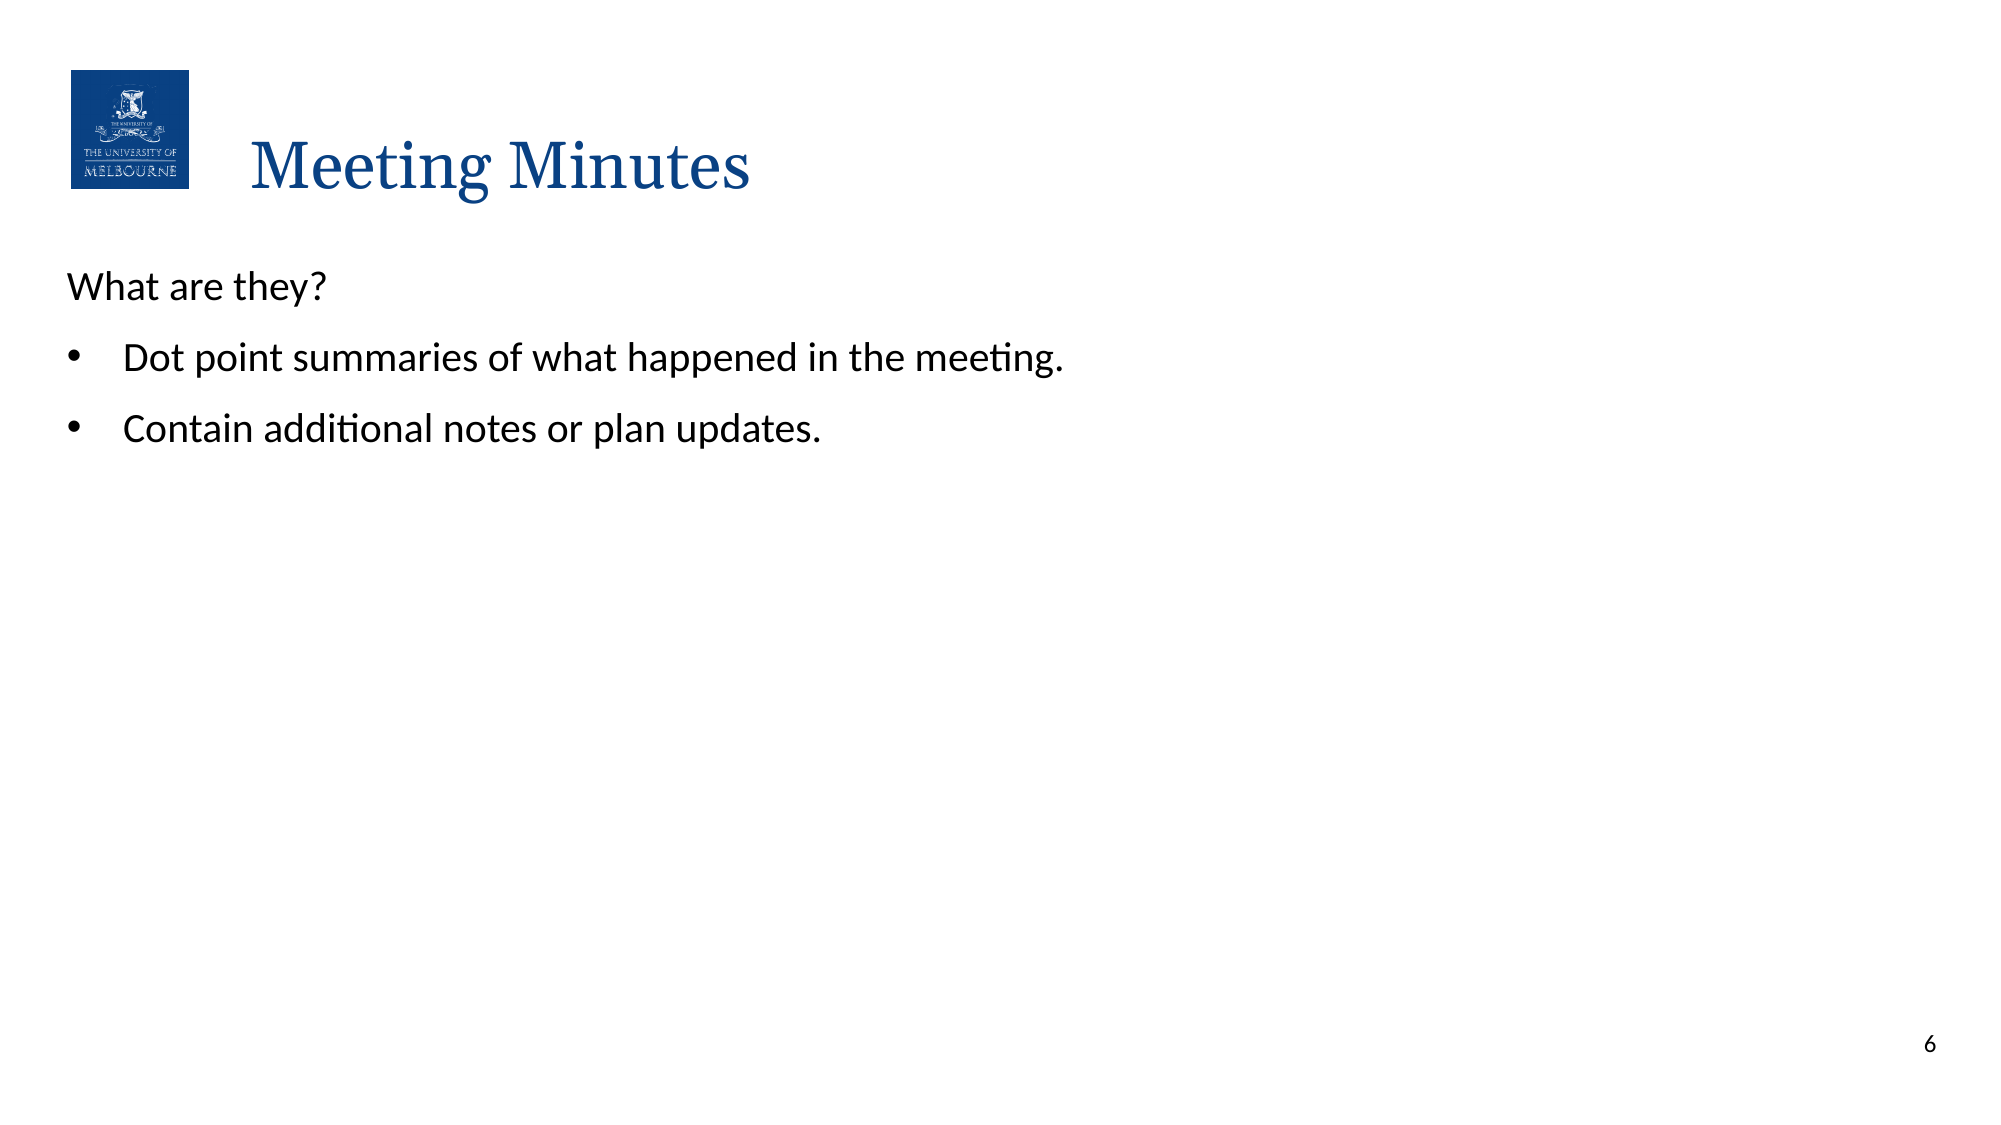

# Meeting Minutes
What are they?
Dot point summaries of what happened in the meeting.
Contain additional notes or plan updates.

6